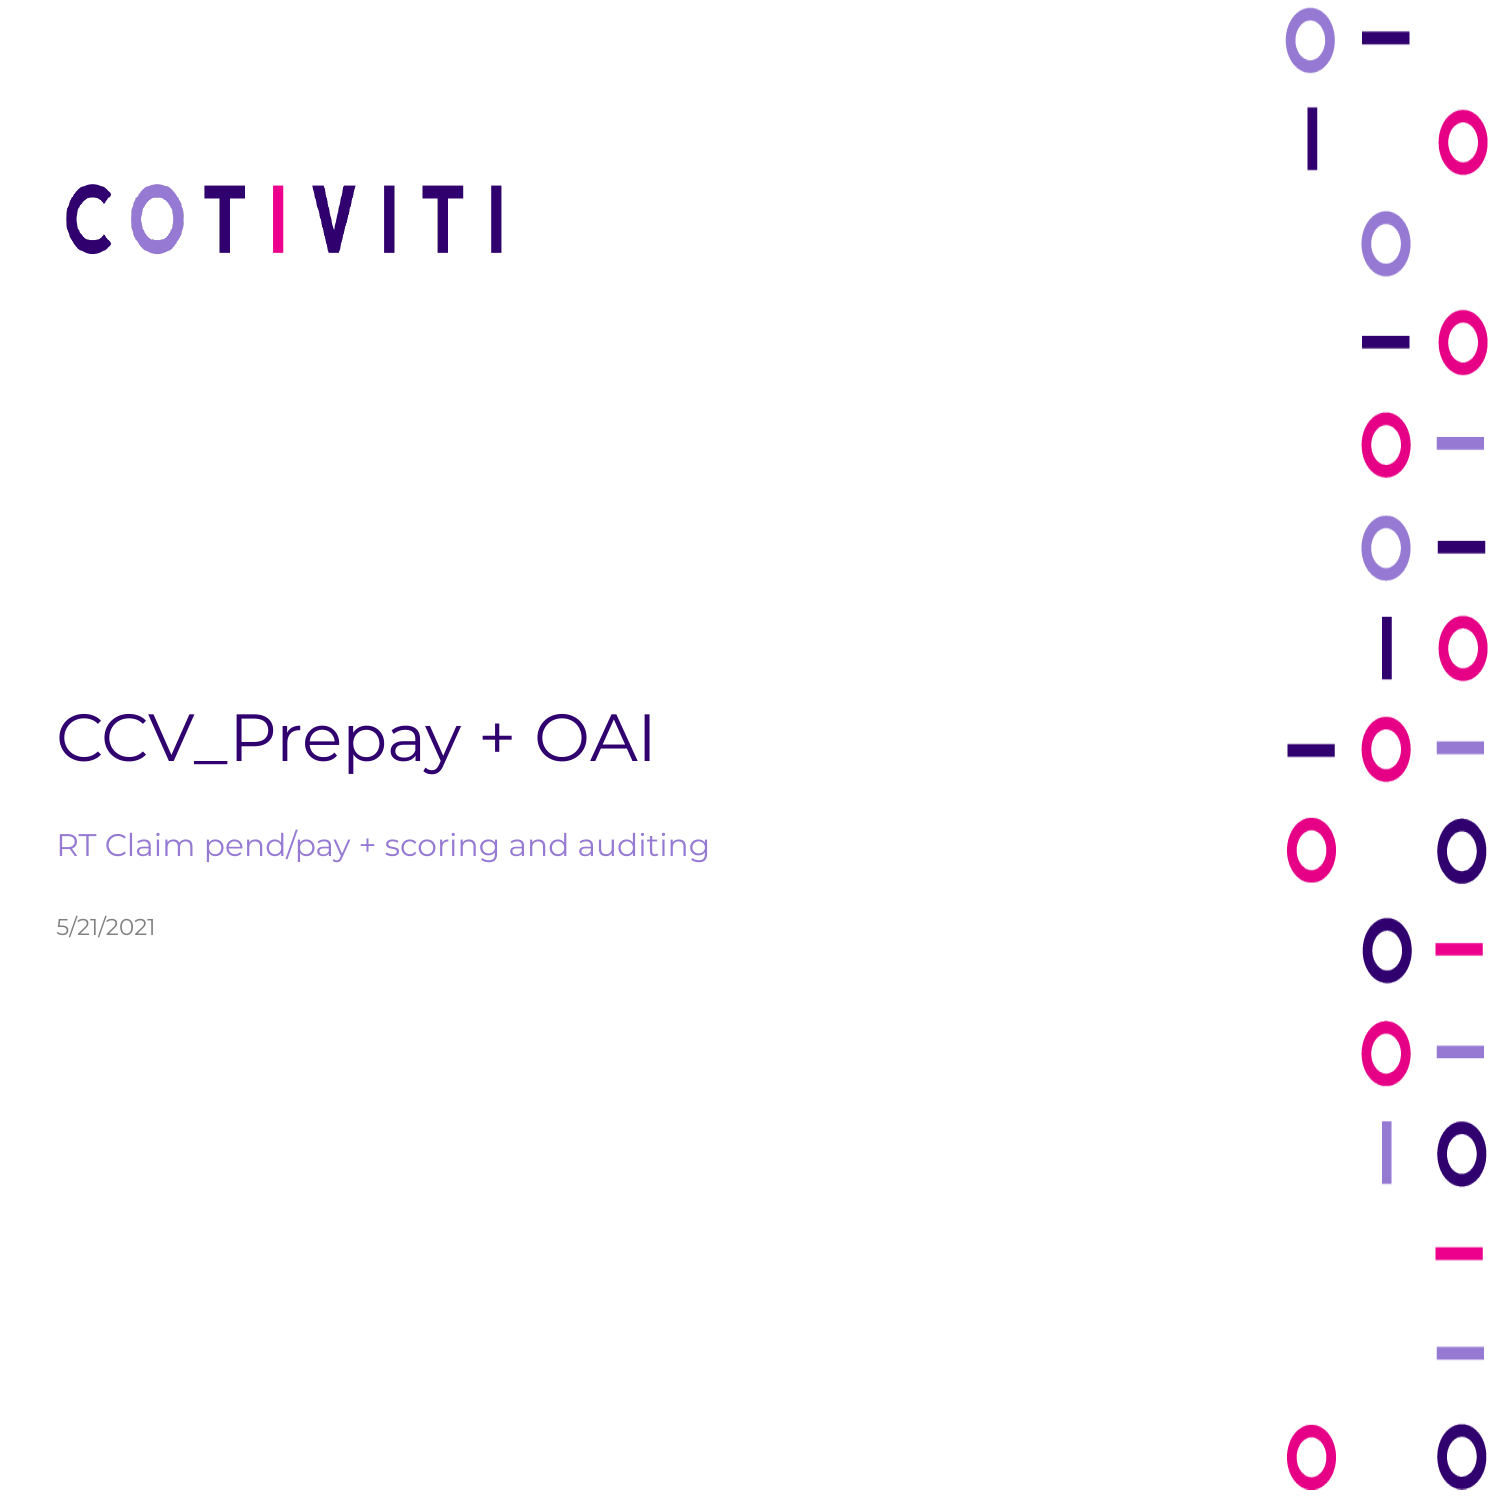

# CCV_Prepay + OAI
RT Claim pend/pay + scoring and auditing
5/21/2021